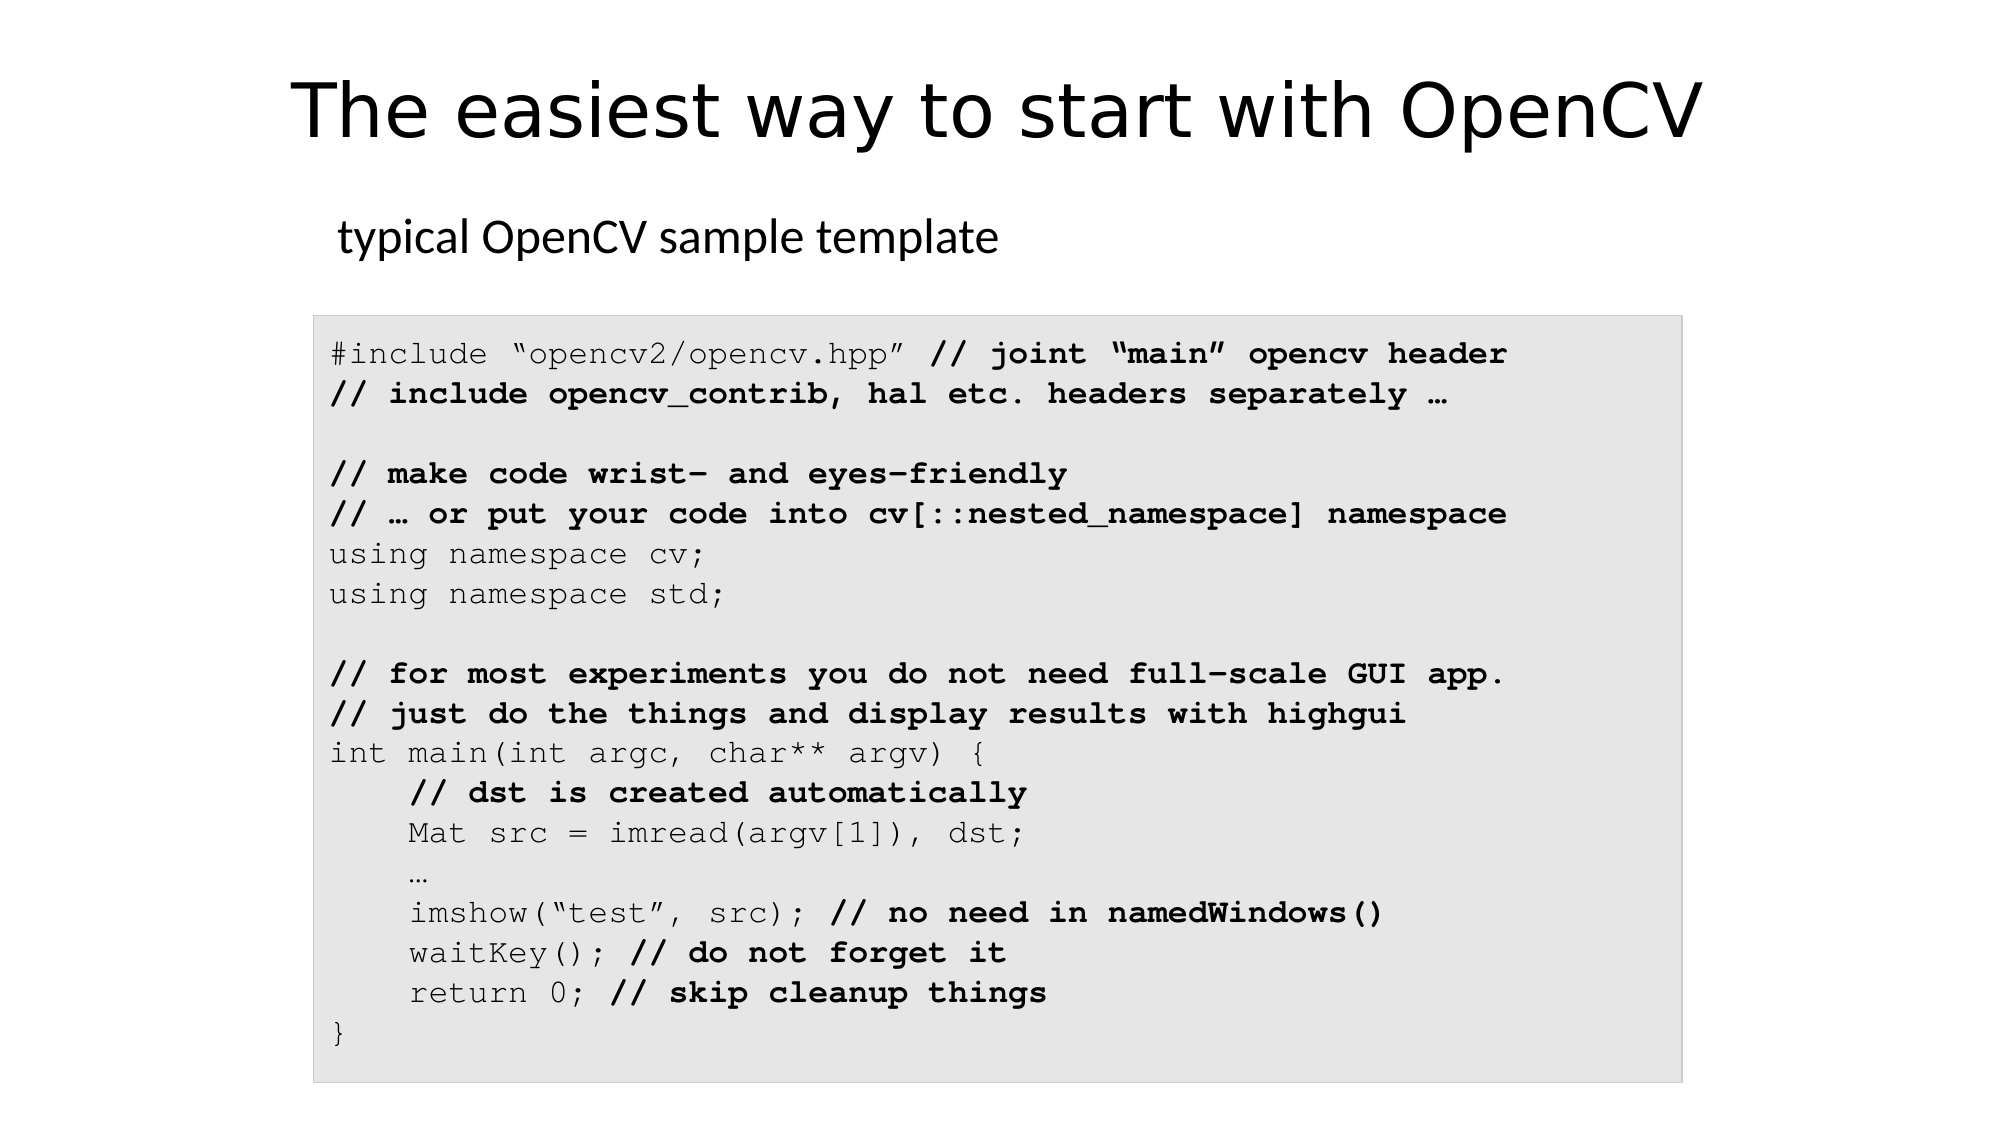

# The easiest way to start with OpenCV
typical OpenCV sample template
#include “opencv2/opencv.hpp” // joint “main” opencv header
// include opencv_contrib, hal etc. headers separately …

// make code wrist- and eyes-friendly
// … or put your code into cv[::nested_namespace] namespace
using namespace cv;
using namespace std;

// for most experiments you do not need full-scale GUI app.
// just do the things and display results with highgui
int main(int argc, char** argv) {
    // dst is created automatically
    Mat src = imread(argv[1]), dst;
    …
    imshow(“test”, src); // no need in namedWindows()
    waitKey(); // do not forget it
    return 0; // skip cleanup things
}